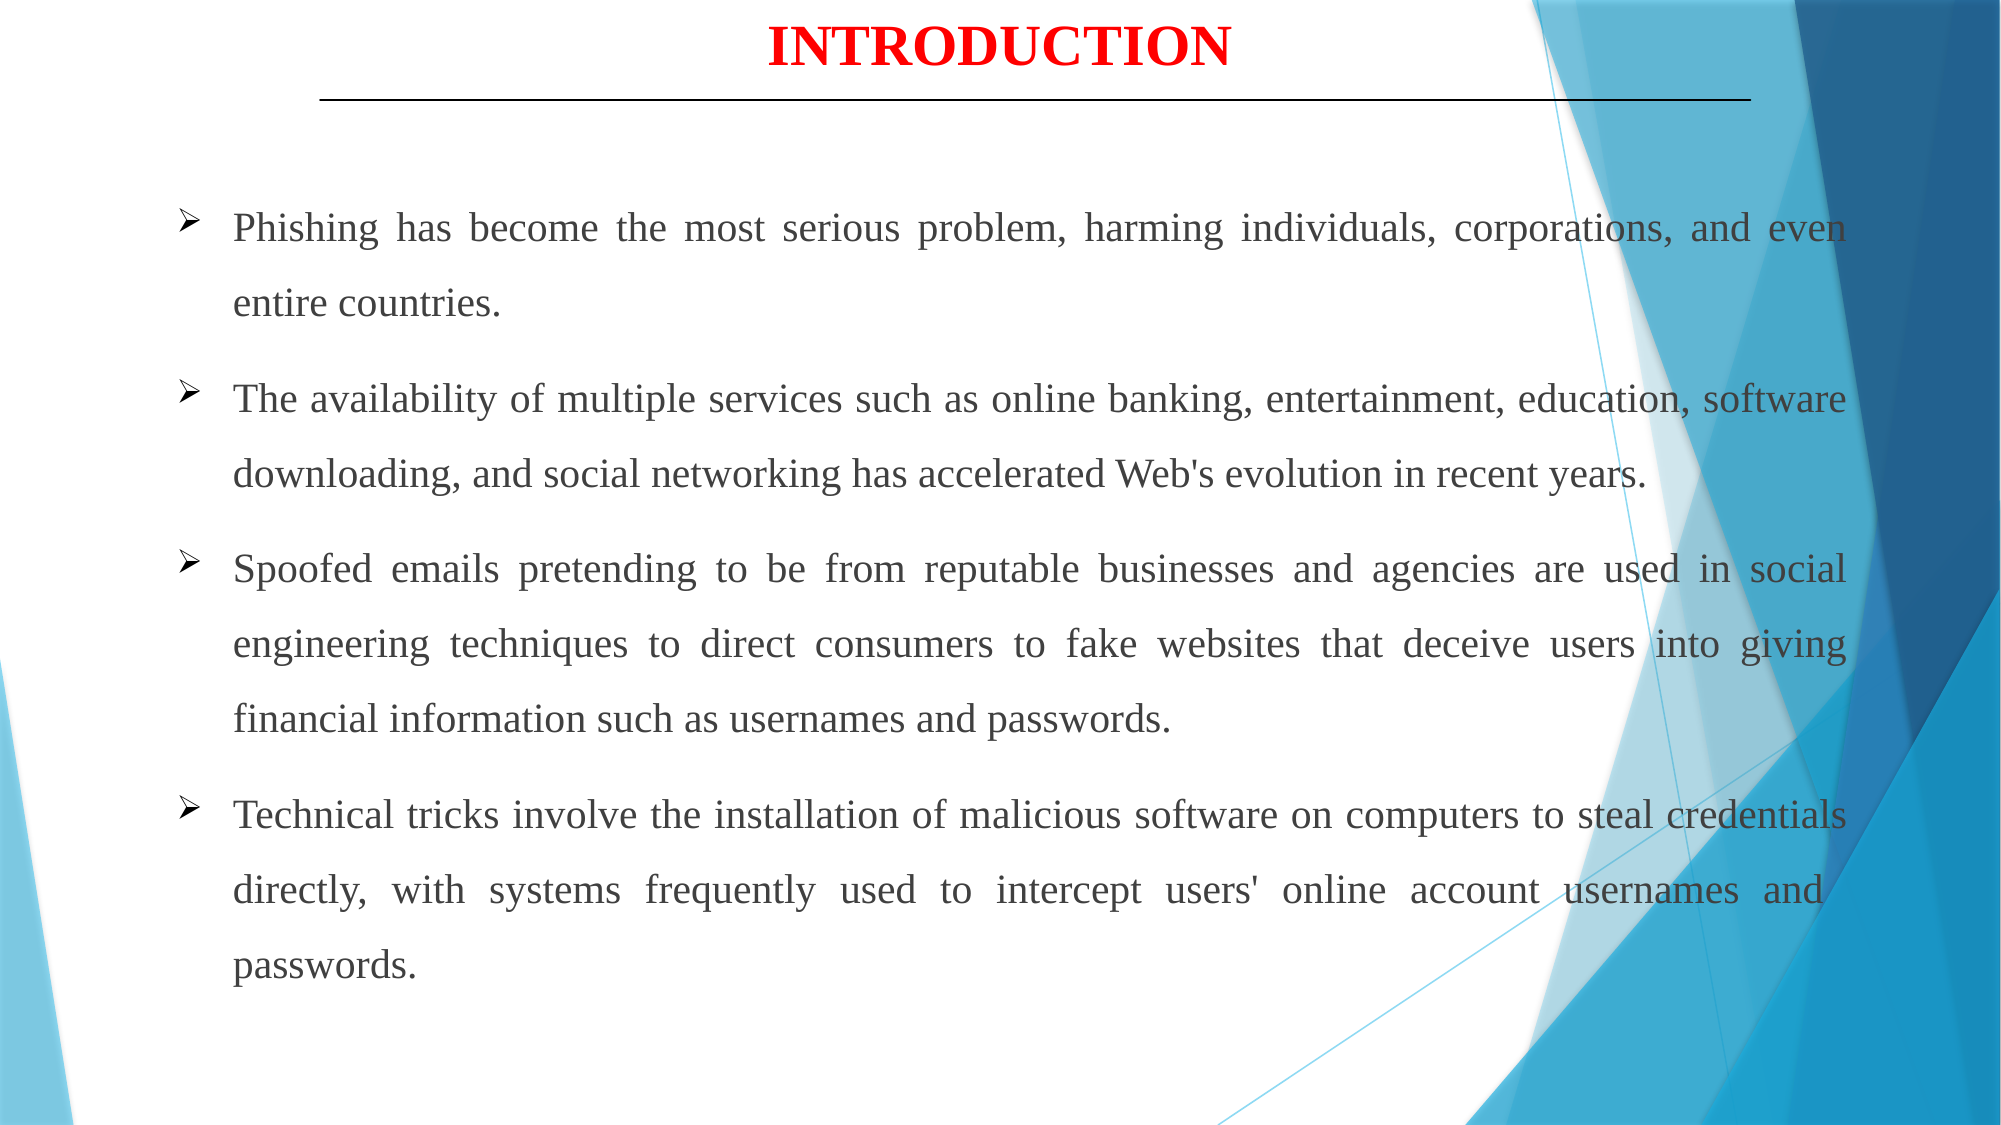

INTRODUCTION
Phishing has become the most serious problem, harming individuals, corporations, and even entire countries.
The availability of multiple services such as online banking, entertainment, education, software downloading, and social networking has accelerated Web's evolution in recent years.
Spoofed emails pretending to be from reputable businesses and agencies are used in social engineering techniques to direct consumers to fake websites that deceive users into giving financial information such as usernames and passwords.
Technical tricks involve the installation of malicious software on computers to steal credentials directly, with systems frequently used to intercept users' online account usernames and  passwords.